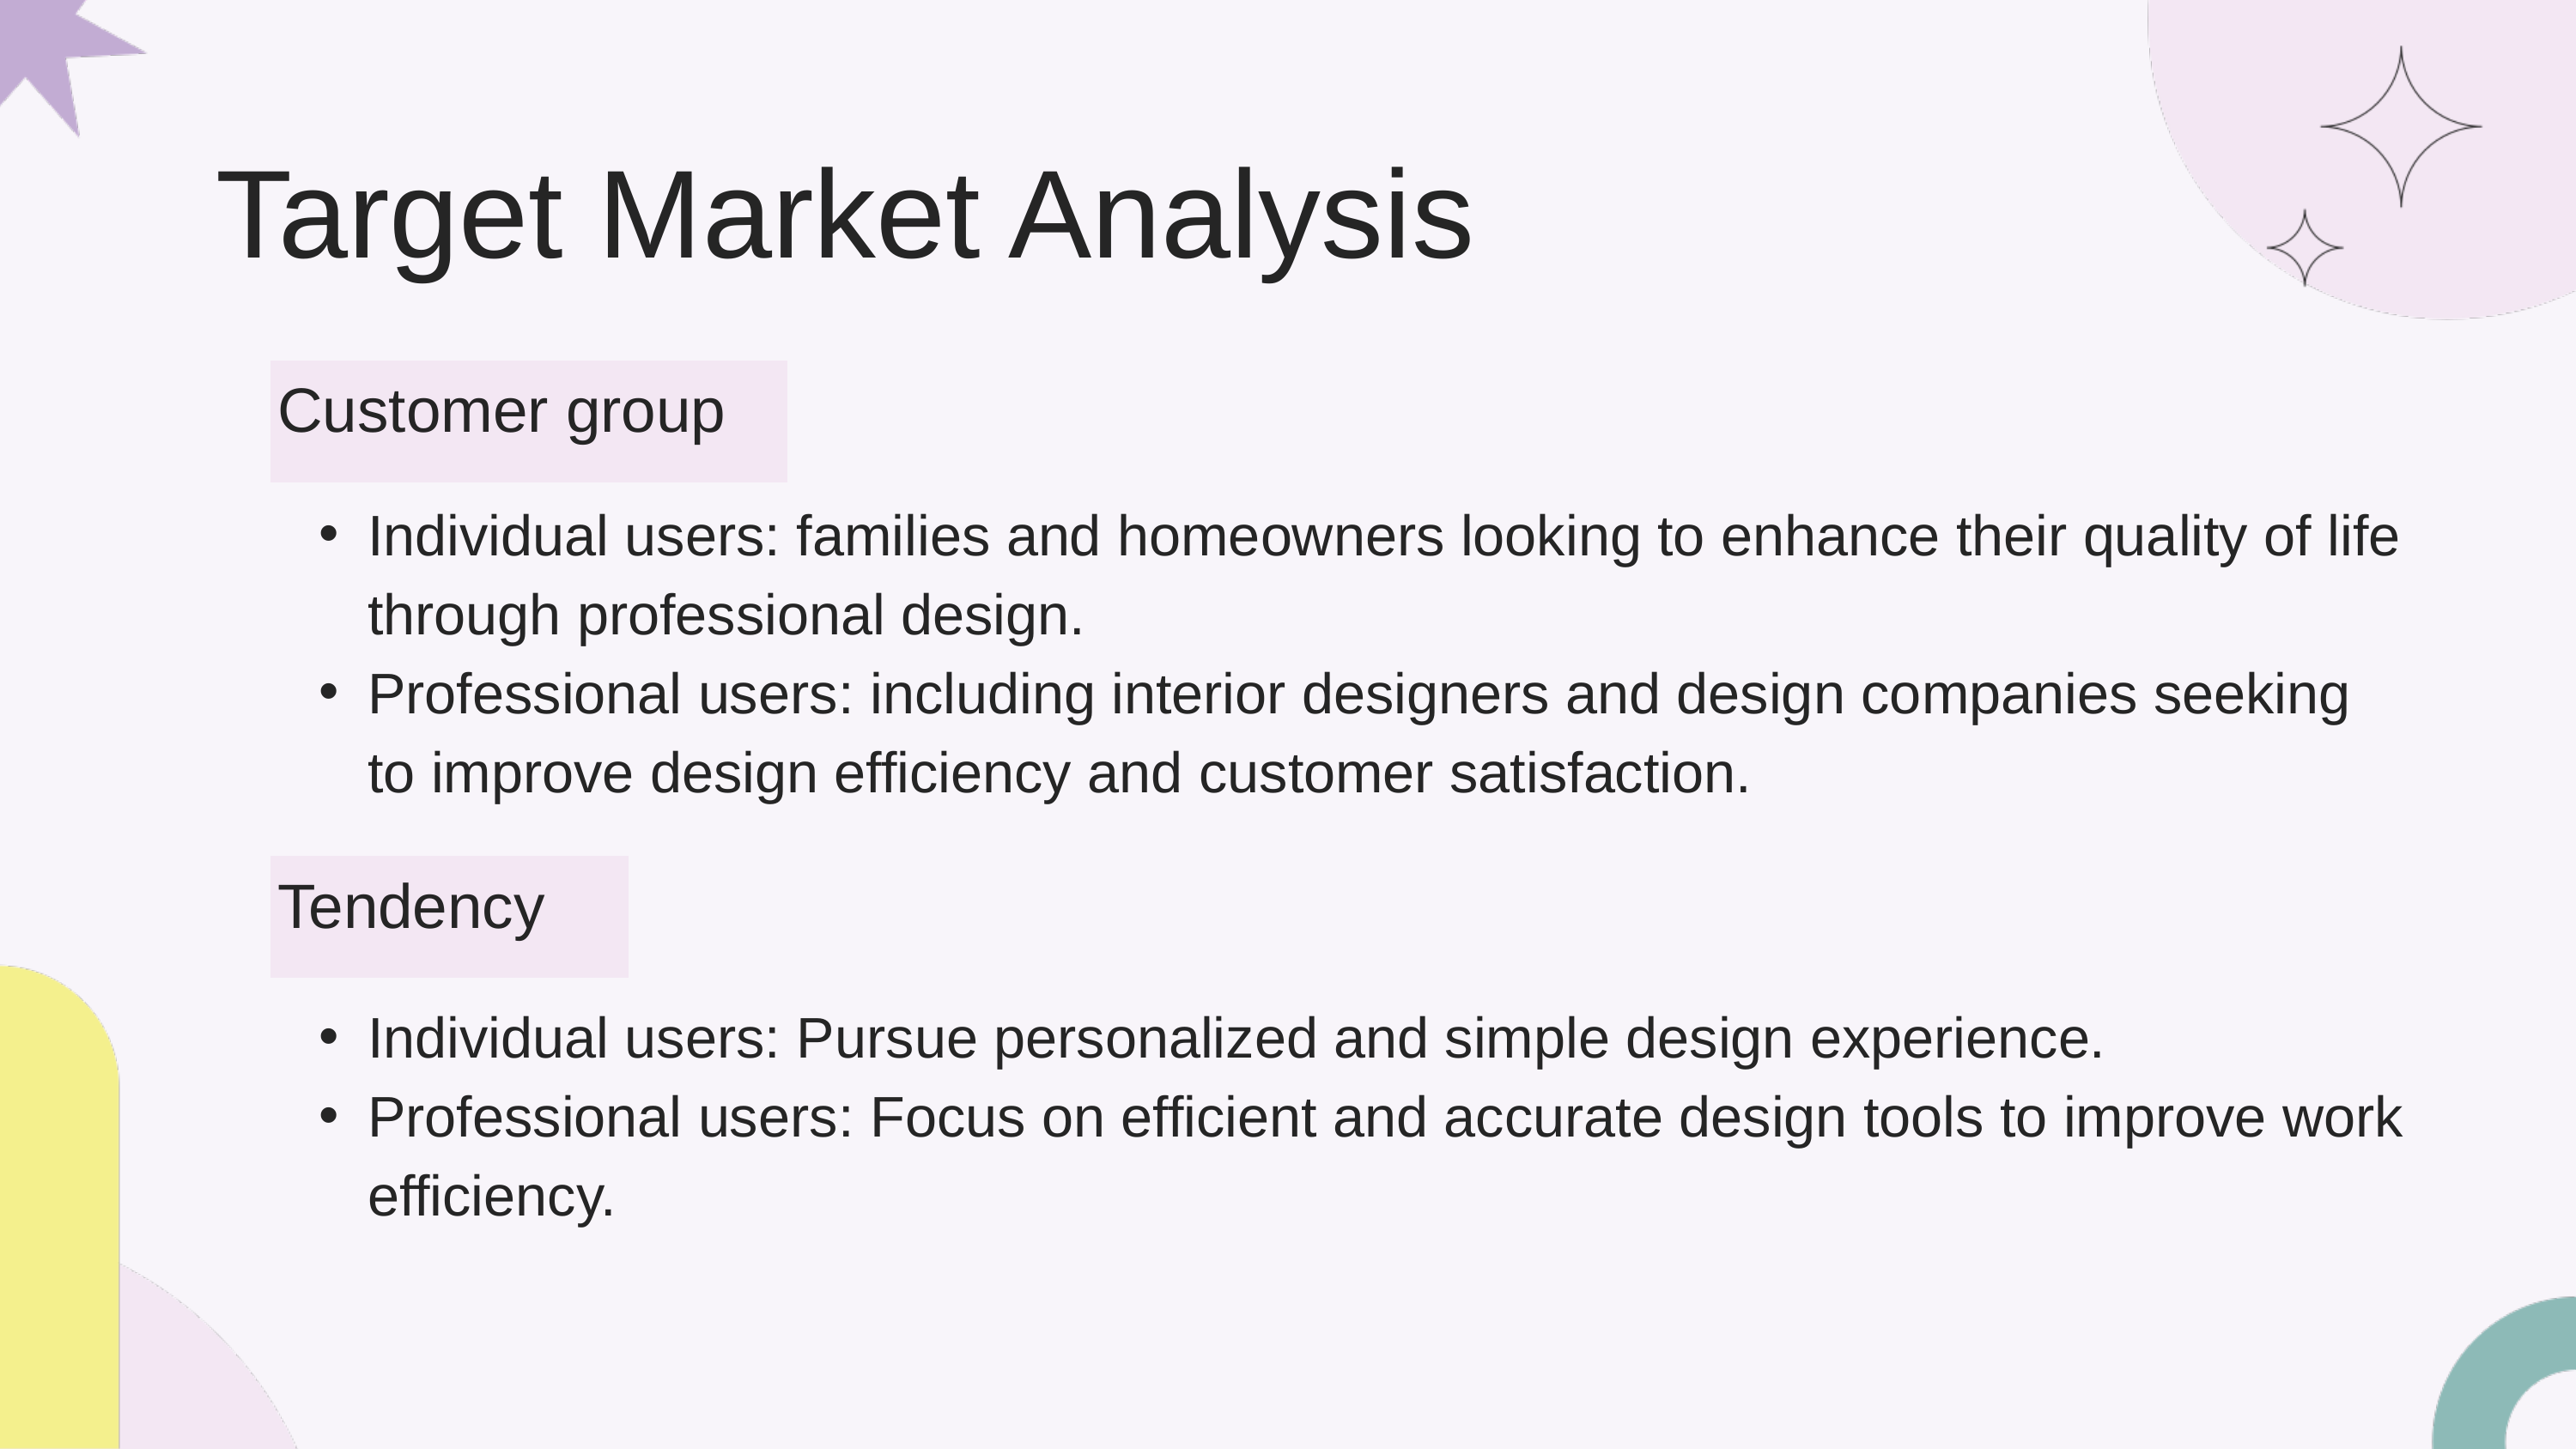

Target Market Analysis

Customer group
Individual users: families and homeowners looking to enhance their quality of life through professional design.
Professional users: including interior designers and design companies seeking to improve design efficiency and customer satisfaction.

Tendency
Individual users: Pursue personalized and simple design experience.
Professional users: Focus on efficient and accurate design tools to improve work efficiency.